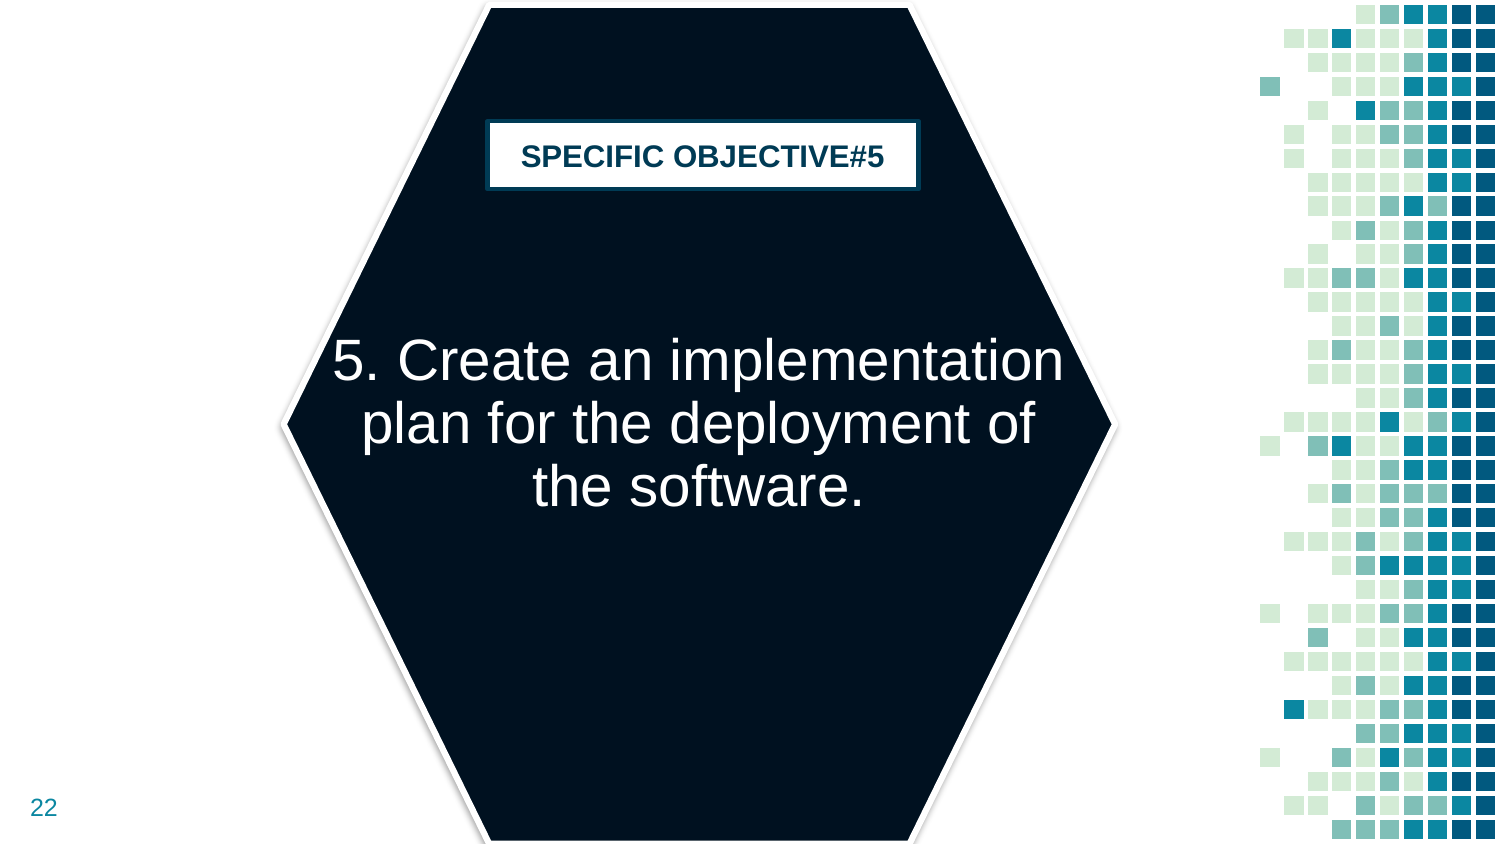

5. Create an implementation plan for the deployment of the software.
SPECIFIC OBJECTIVE#5
22